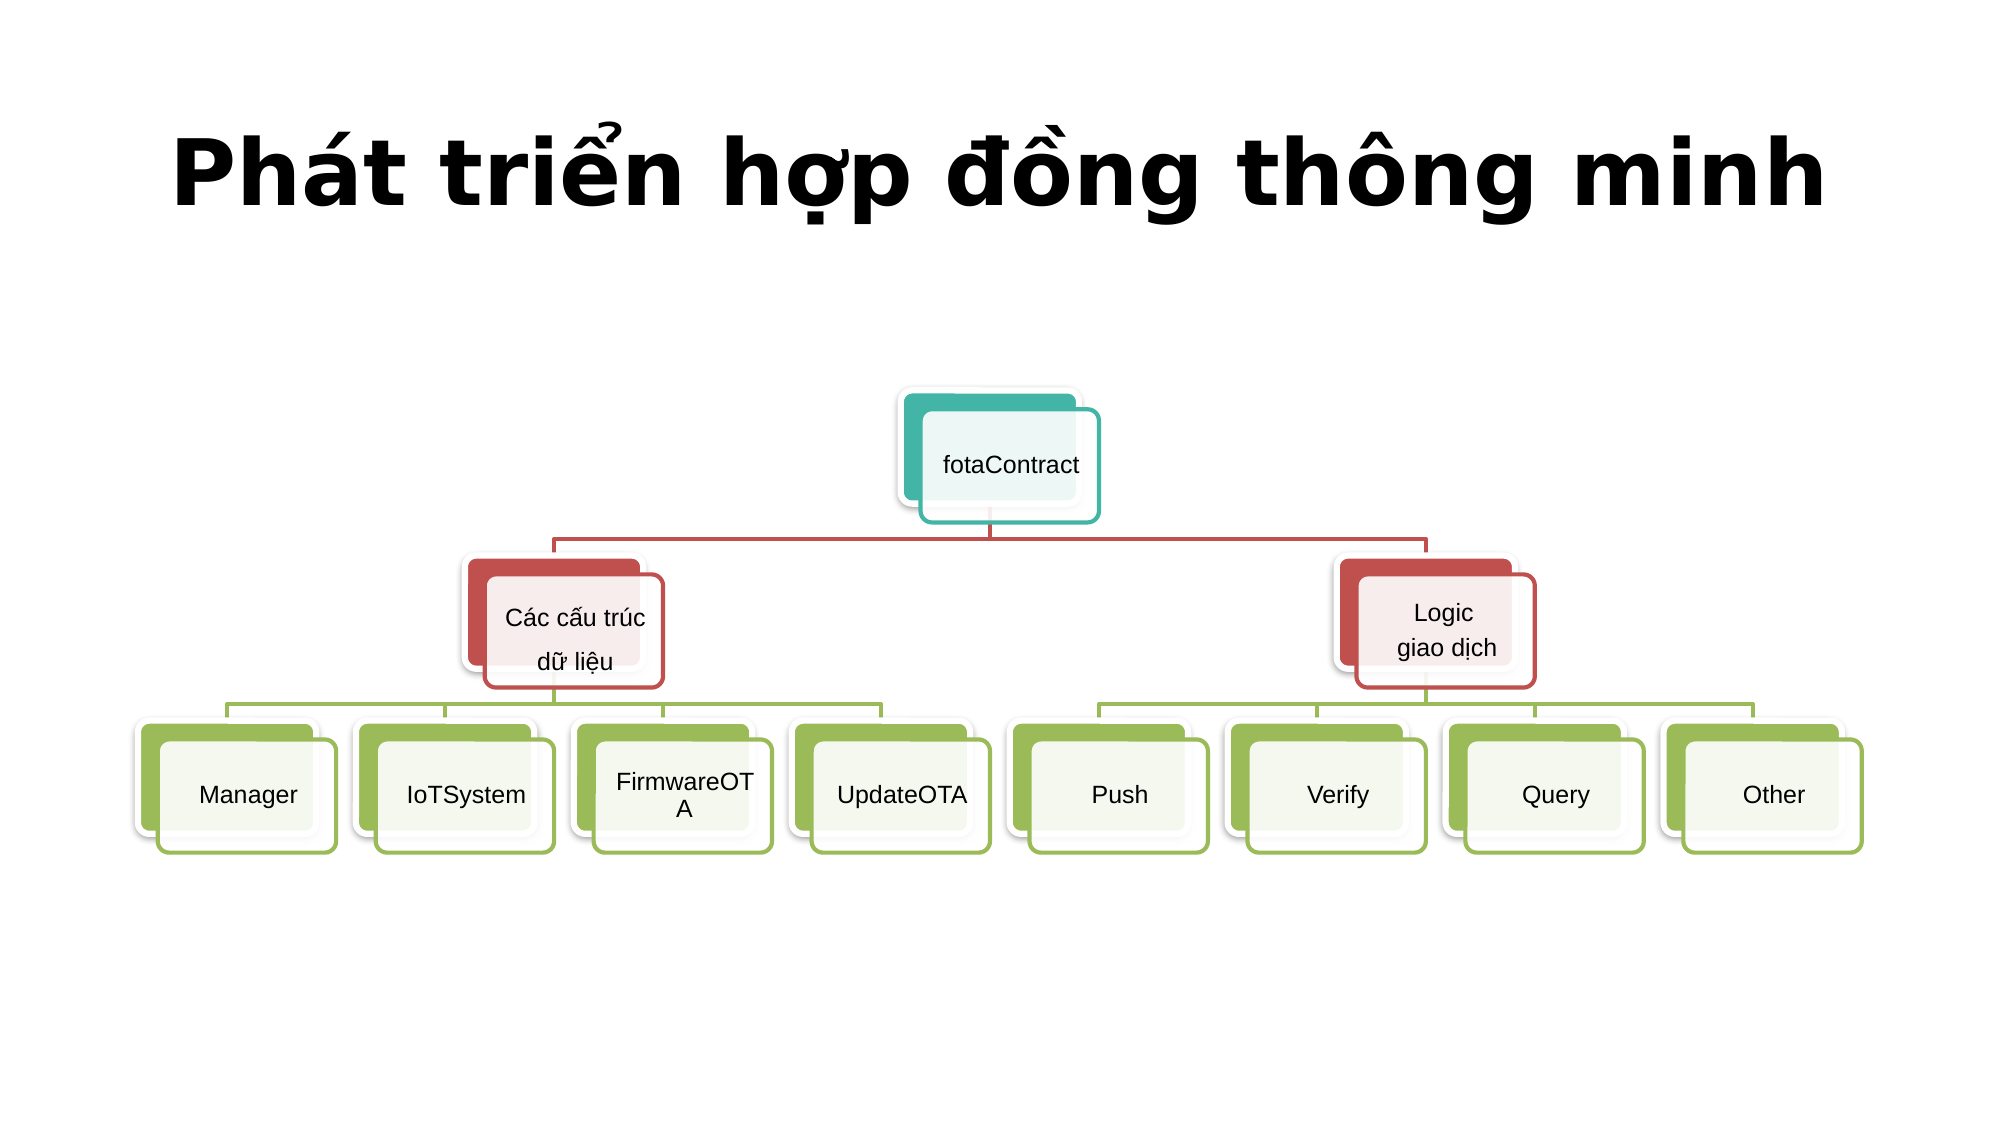

Phát triển hợp đồng thông minh
fotaContract
Các cấu trúc dữ liệu
Manager
IoTSystem
FirmwareOTA
UpdateOTA
Logic
giao dịch
Push
Verify
Query
Other